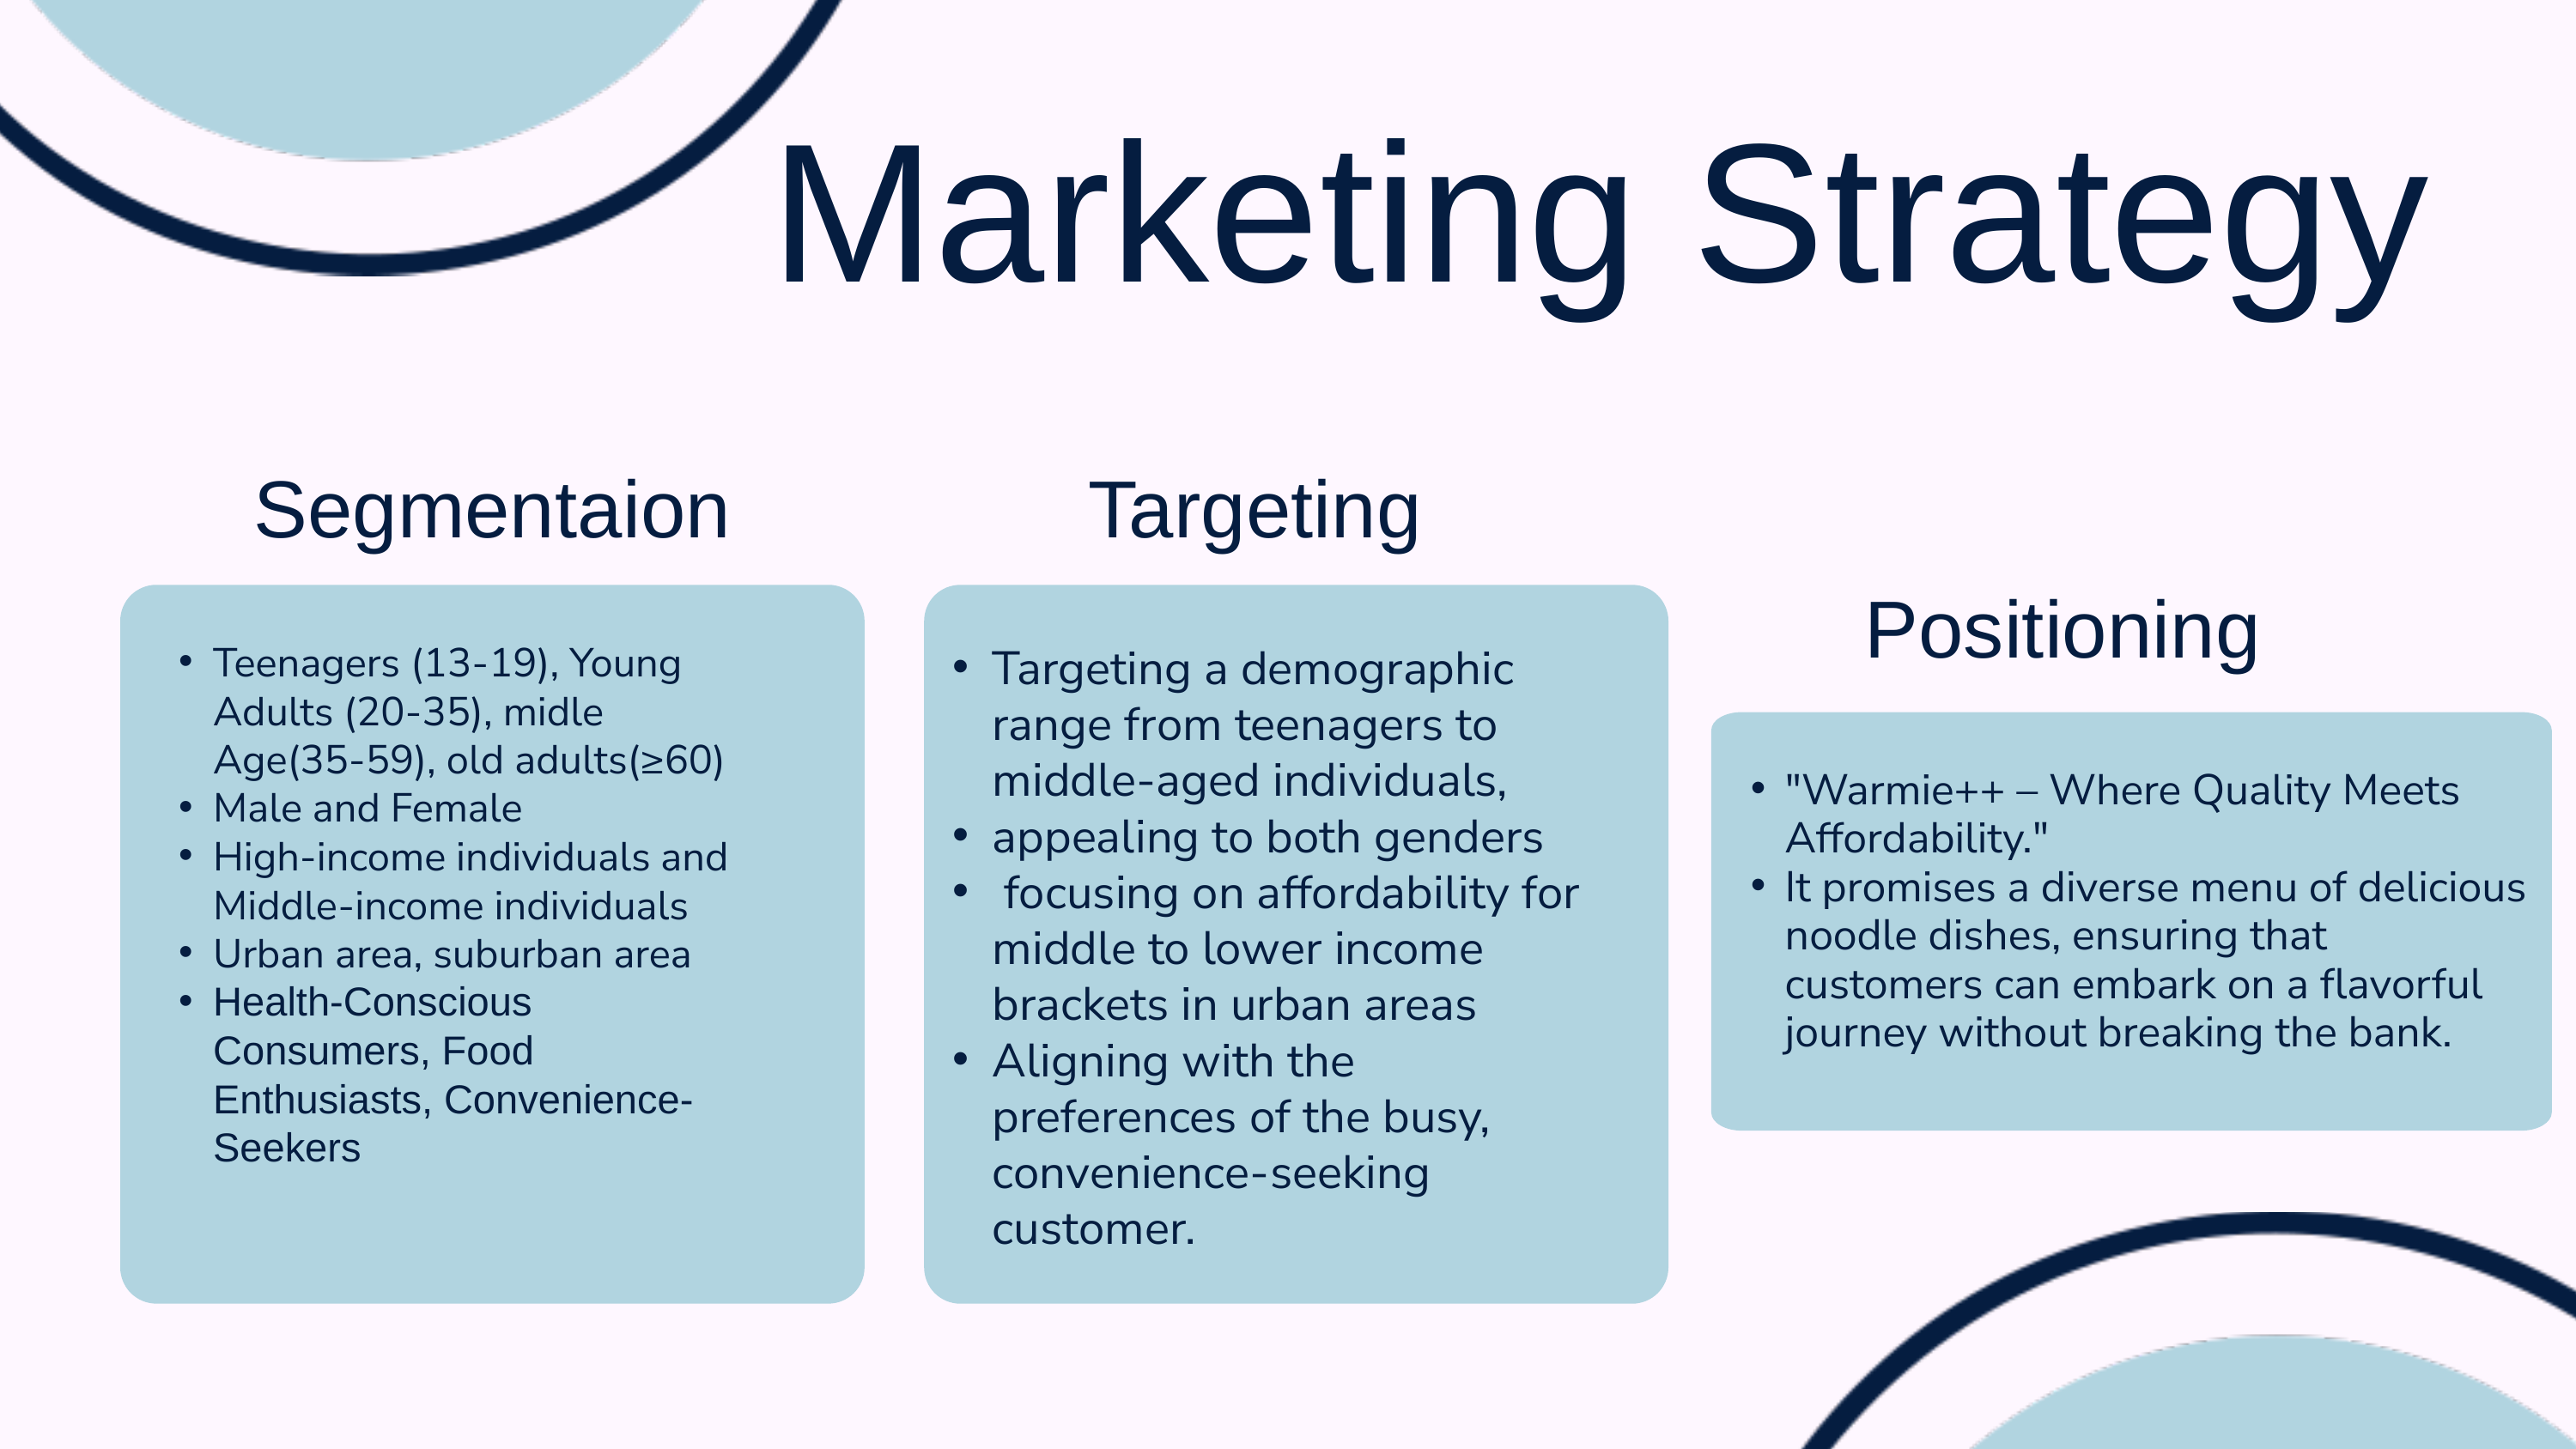

Marketing Strategy
Segmentaion
Targeting

Positioning
Teenagers (13-19), Young Adults (20-35), midle Age(35-59), old adults(≥60)
Male and Female
High-income individuals and Middle-income individuals
Urban area, suburban area
Health-Conscious Consumers, Food Enthusiasts, Convenience-Seekers
Targeting a demographic range from teenagers to middle-aged individuals,
appealing to both genders
 focusing on affordability for middle to lower income brackets in urban areas
Aligning with the preferences of the busy, convenience-seeking customer.

"Warmie++ – Where Quality Meets Affordability."
It promises a diverse menu of delicious noodle dishes, ensuring that customers can embark on a flavorful journey without breaking the bank.